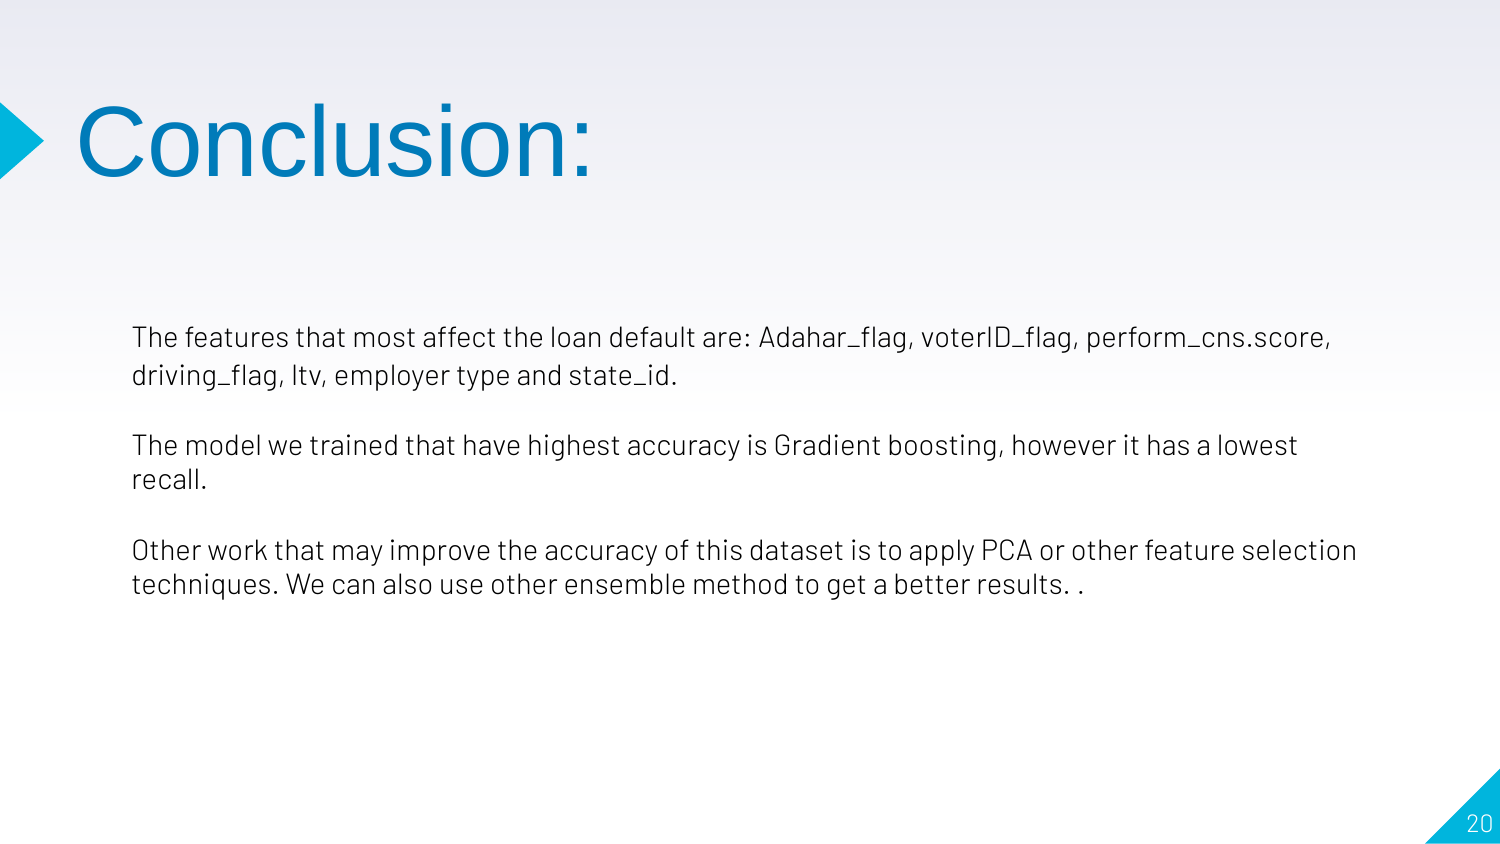

# Conclusion:
The features that most affect the loan default are: Adahar_flag, voterID_flag, perform_cns.score, driving_flag, ltv, employer type and state_id.

The model we trained that have highest accuracy is Gradient boosting, however it has a lowest recall.

Other work that may improve the accuracy of this dataset is to apply PCA or other feature selection techniques. We can also use other ensemble method to get a better results. .
20